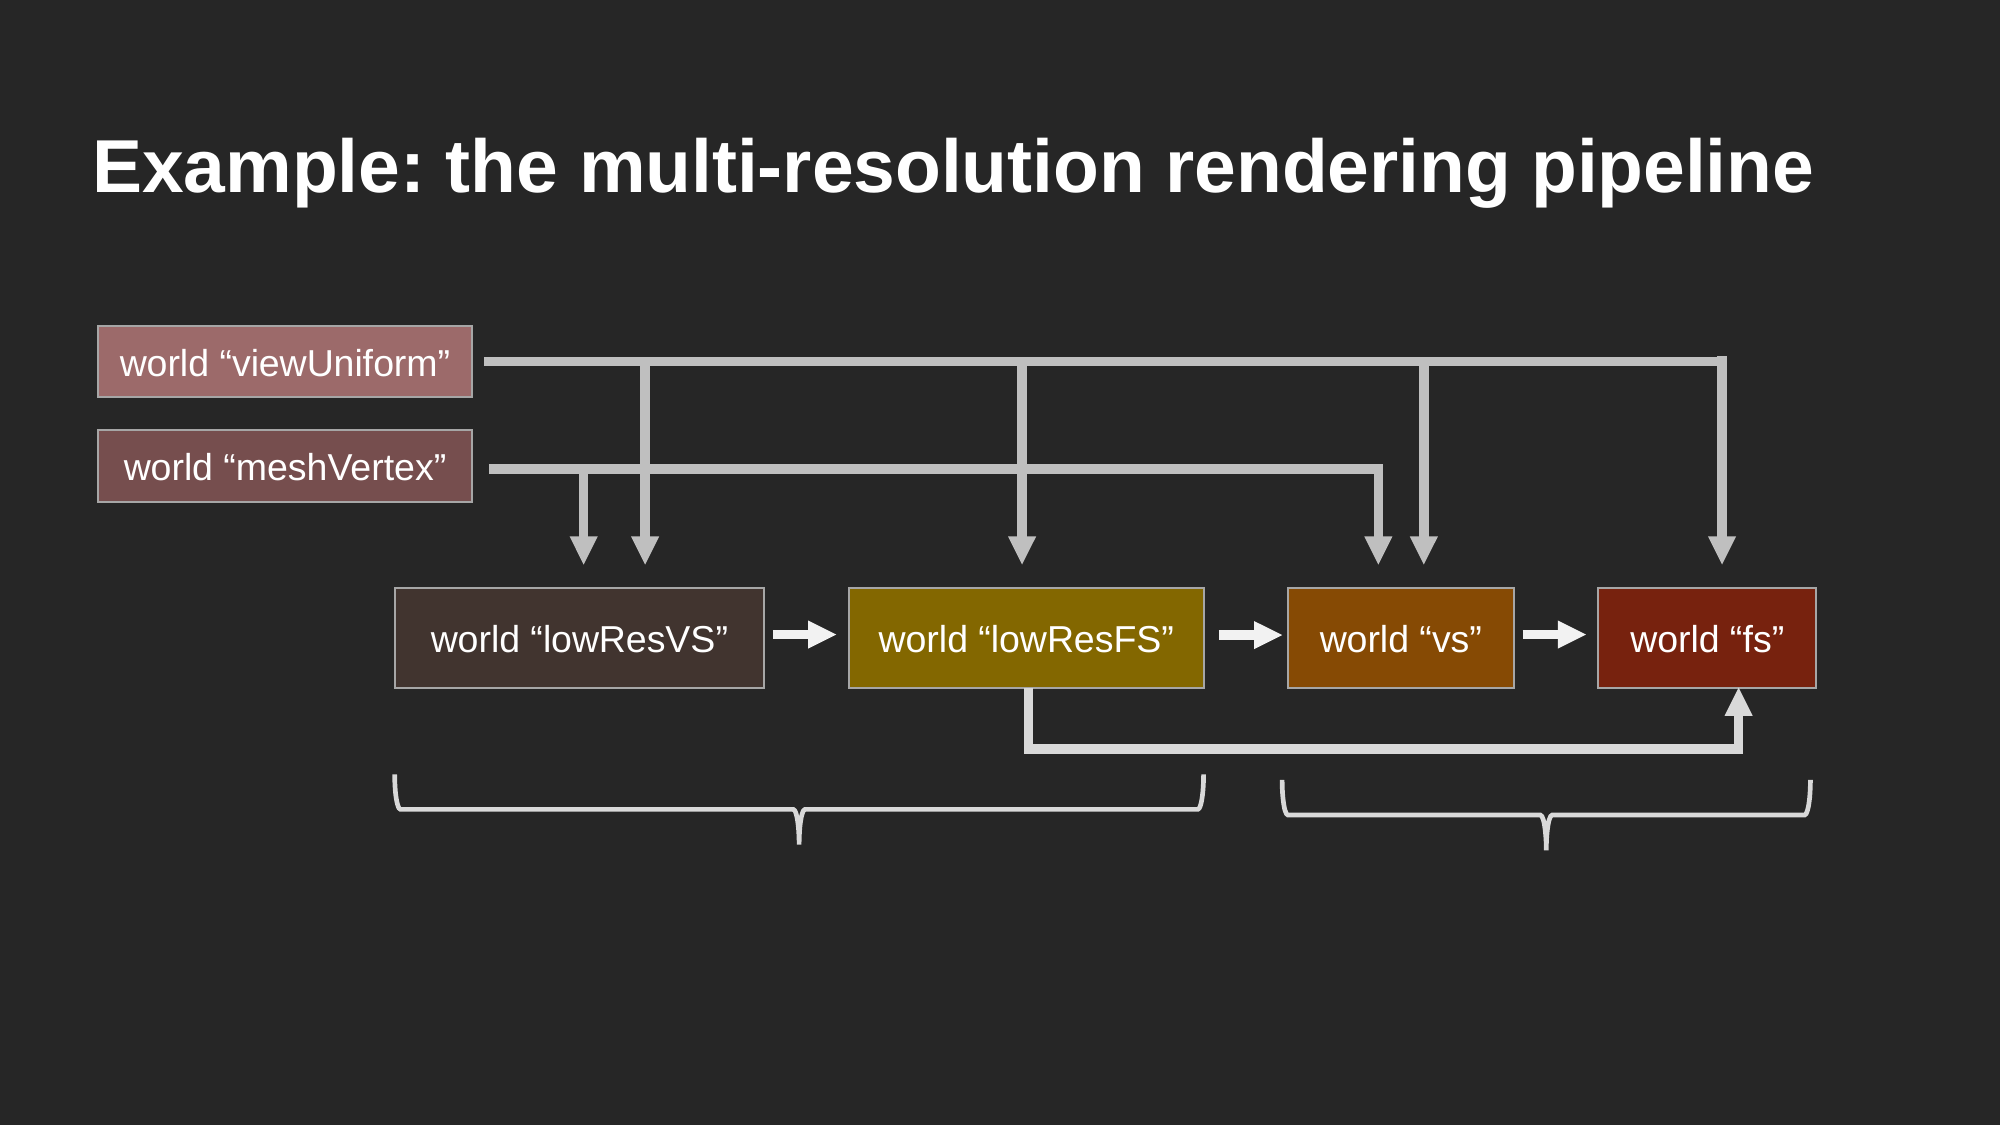

# Example: the multi-resolution rendering pipeline
world “viewUniform”

world “meshVertex”

world “lowResVS”
world “lowResFS”
world “vs”
world “fs”